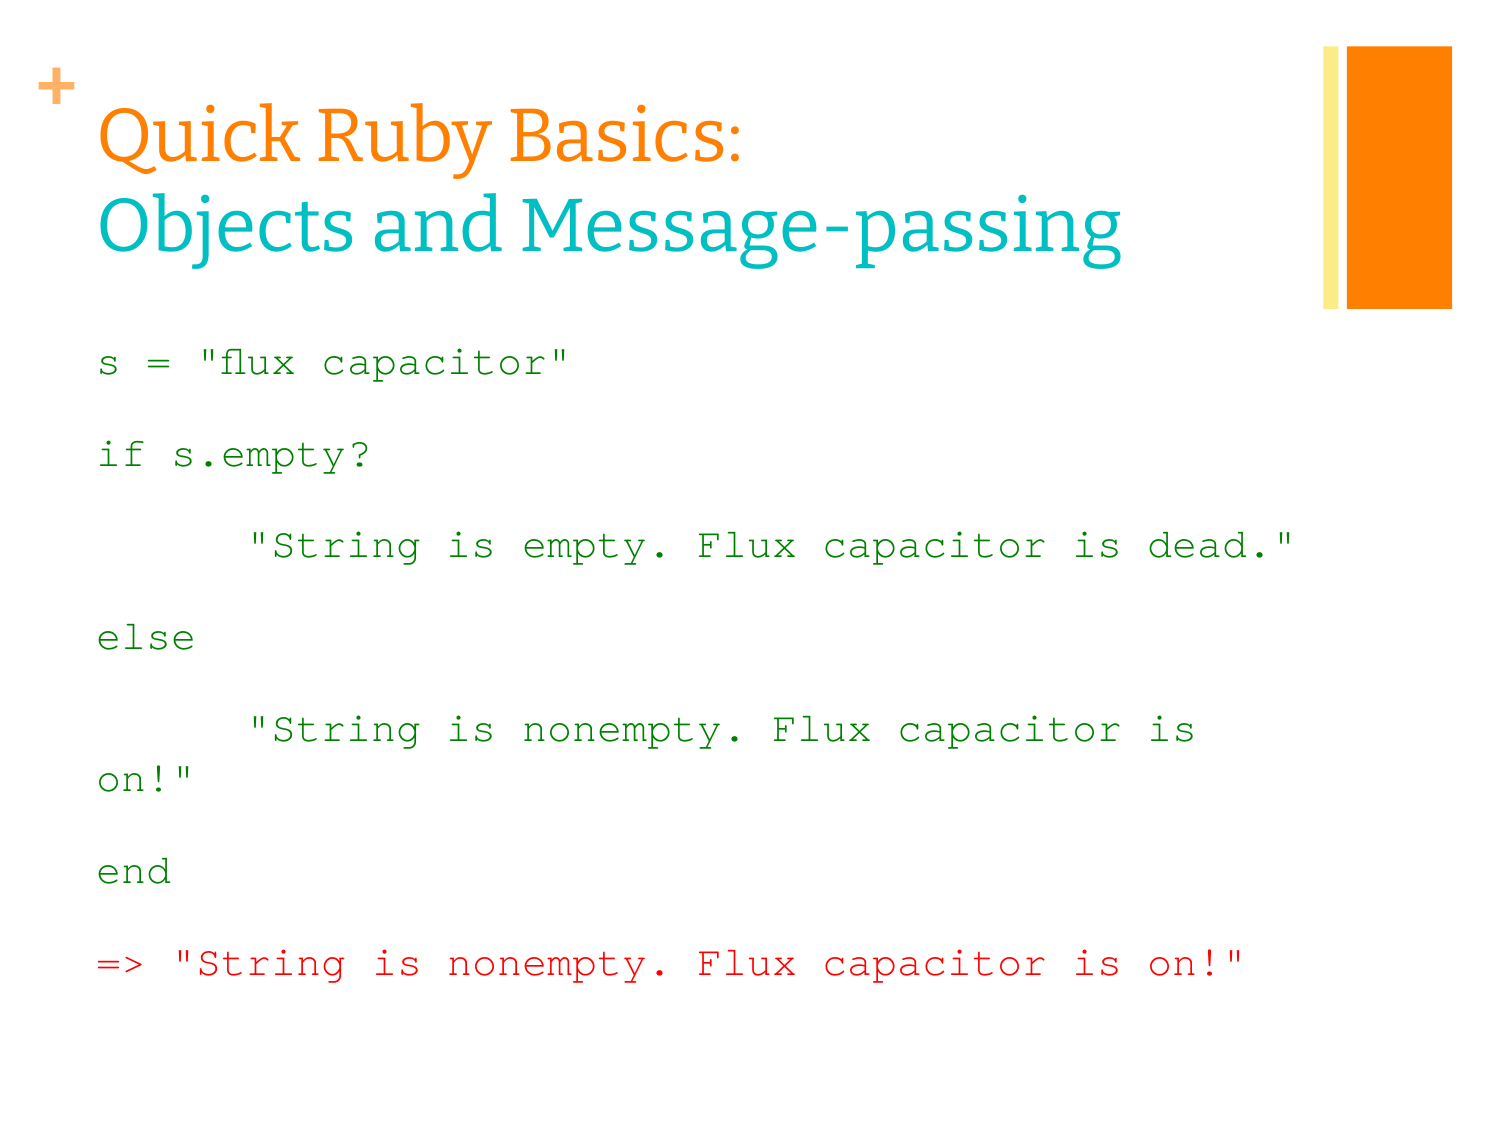

# Quick Ruby Basics: Objects and Message-passing
s = "flux capacitor"
if s.empty?
	"String is empty. Flux capacitor is dead."
else
	"String is nonempty. Flux capacitor is on!"
end
=> "String is nonempty. Flux capacitor is on!"